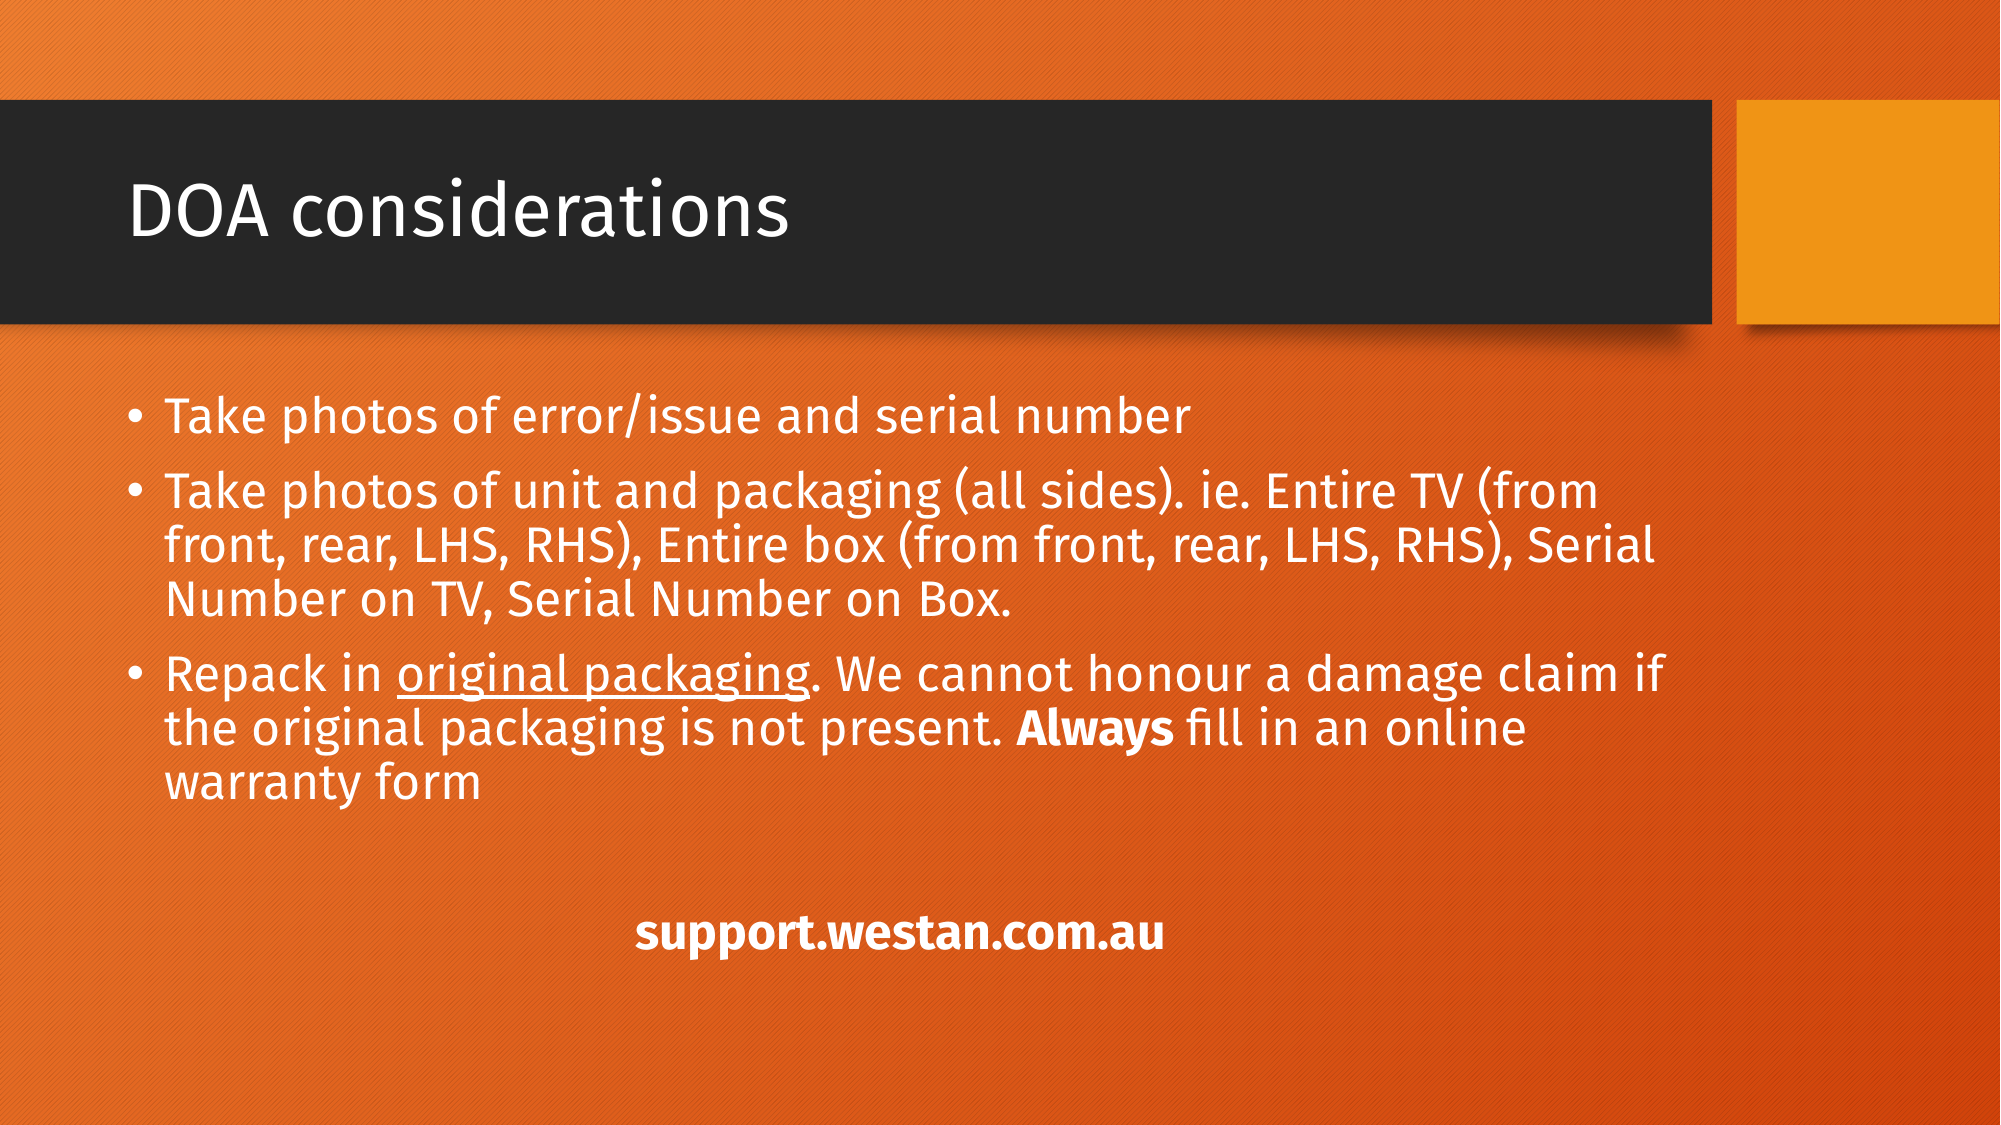

# DOA considerations
Take photos of error/issue and serial number
Take photos of unit and packaging (all sides). ie. Entire TV (from front, rear, LHS, RHS), Entire box (from front, rear, LHS, RHS), Serial Number on TV, Serial Number on Box.
Repack in original packaging. We cannot honour a damage claim if the original packaging is not present. Always fill in an online warranty form

support.westan.com.au